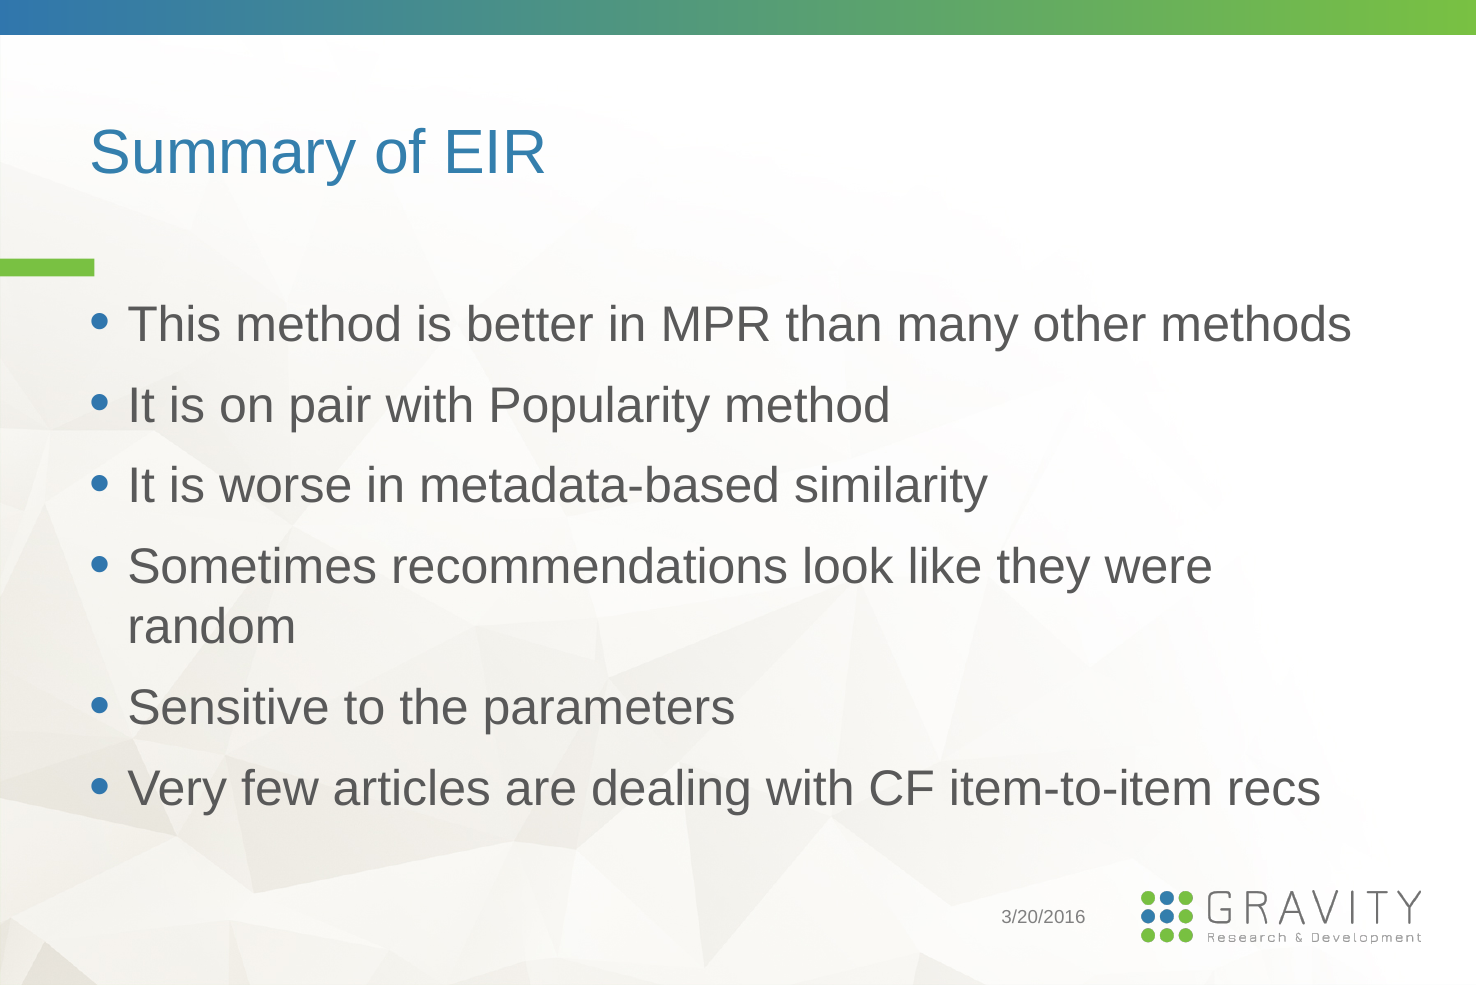

# Summary of EIR
This method is better in MPR than many other methods
It is on pair with Popularity method
It is worse in metadata-based similarity
Sometimes recommendations look like they were random
Sensitive to the parameters
Very few articles are dealing with CF item-to-item recs

3/20/2016